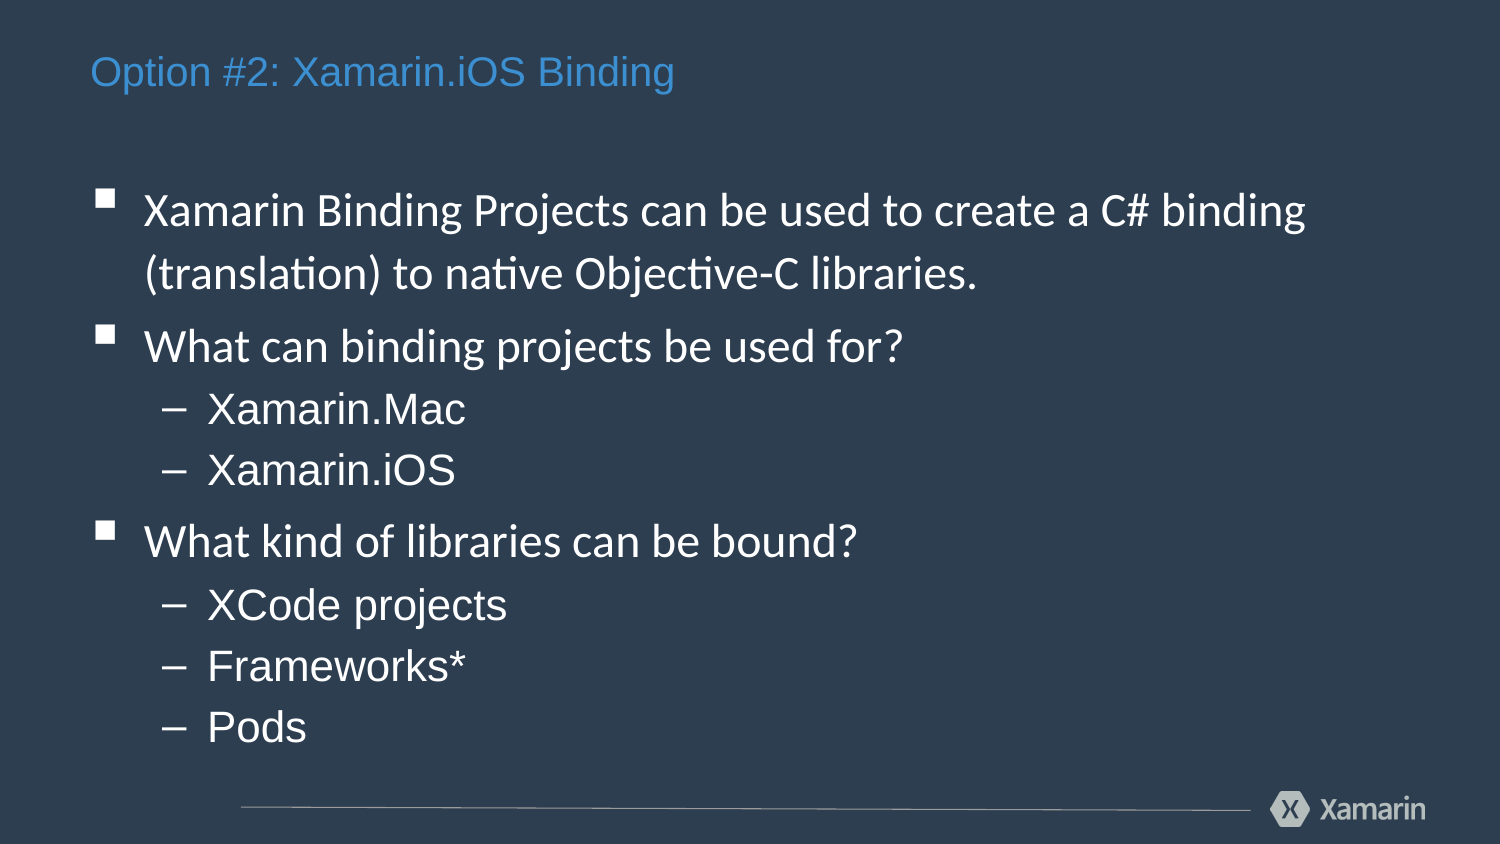

# Option #2: Xamarin.iOS Binding
Xamarin Binding Projects can be used to create a C# binding (translation) to native Objective-C libraries.
What can binding projects be used for?
Xamarin.Mac
Xamarin.iOS
What kind of libraries can be bound?
XCode projects
Frameworks*
Pods